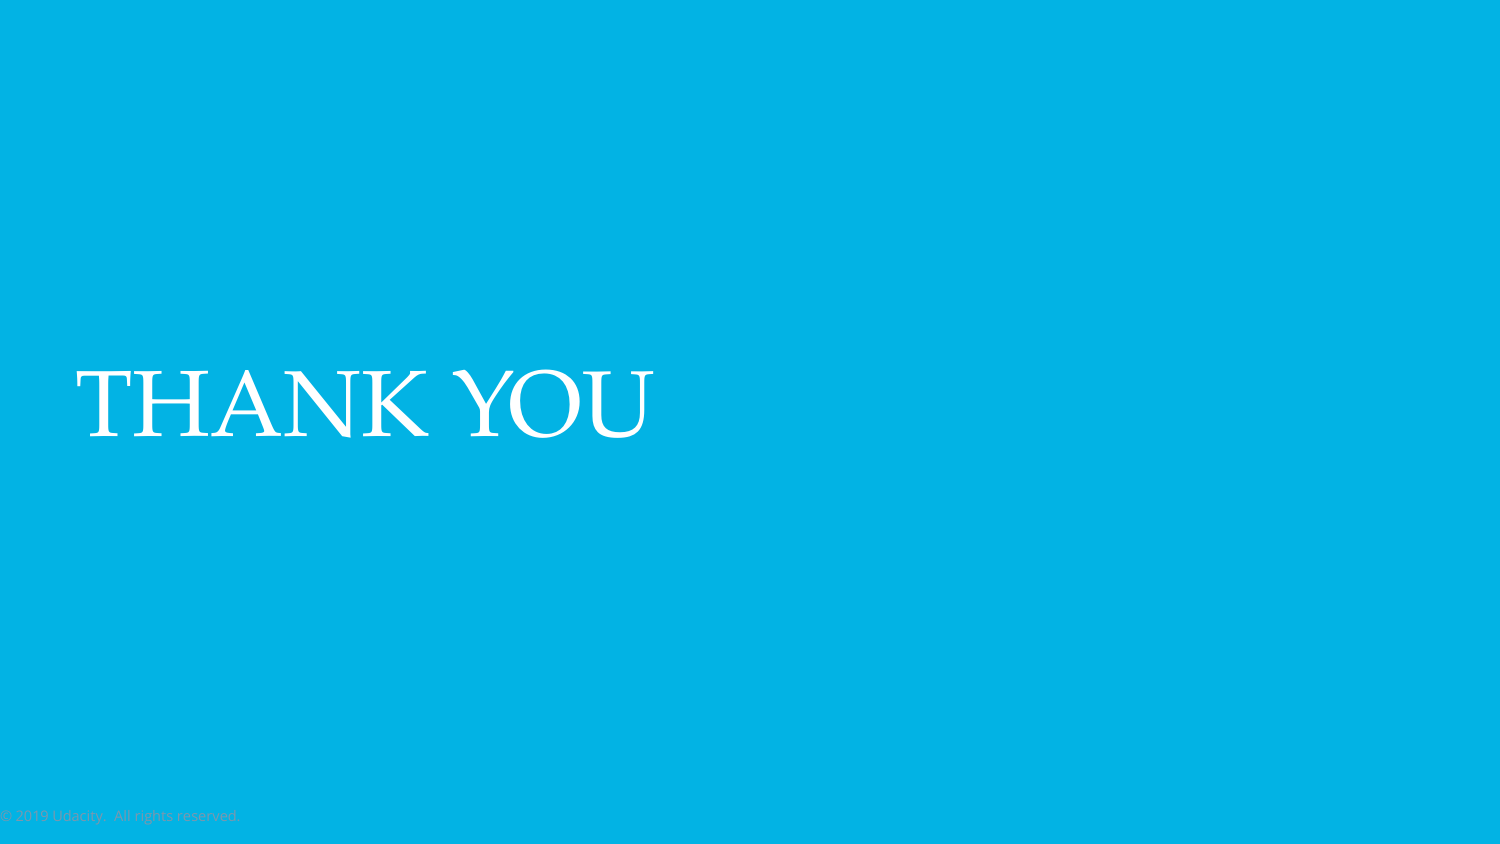

# THANK YOU

© 2019 Udacity.  All rights reserved.